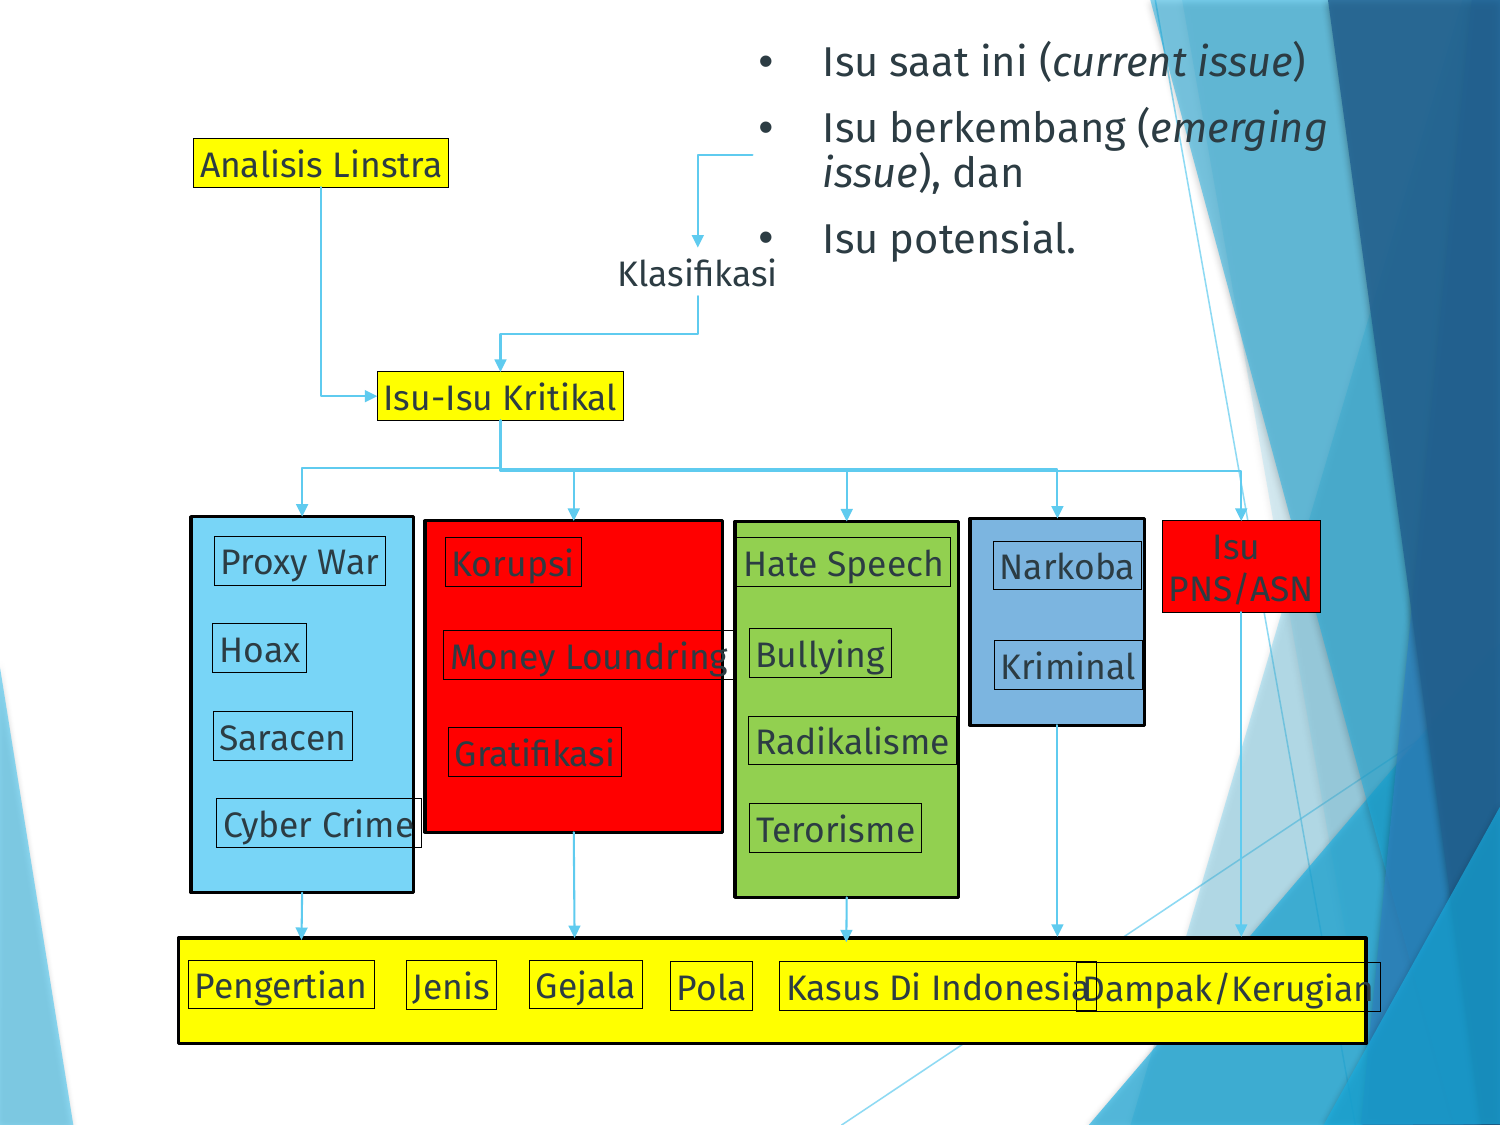

Isu saat ini (current issue)
Isu berkembang (emerging issue), dan
Isu potensial.

Analisis Linstra
Klasifikasi
Isu-Isu Kritikal

Isu
PNS/ASN

Proxy War
Hate Speech
Korupsi
Narkoba
Hoax
Bullying
Money Loundring
Kriminal
Saracen
Radikalisme
Gratifikasi
Cyber Crime
Terorisme

Pengertian
Gejala
Jenis
Pola
Kasus Di Indonesia
Dampak/Kerugian
LATSAR CPNS GOLONGAN III BPS ANGKATAN 43- SUGIHART0
26